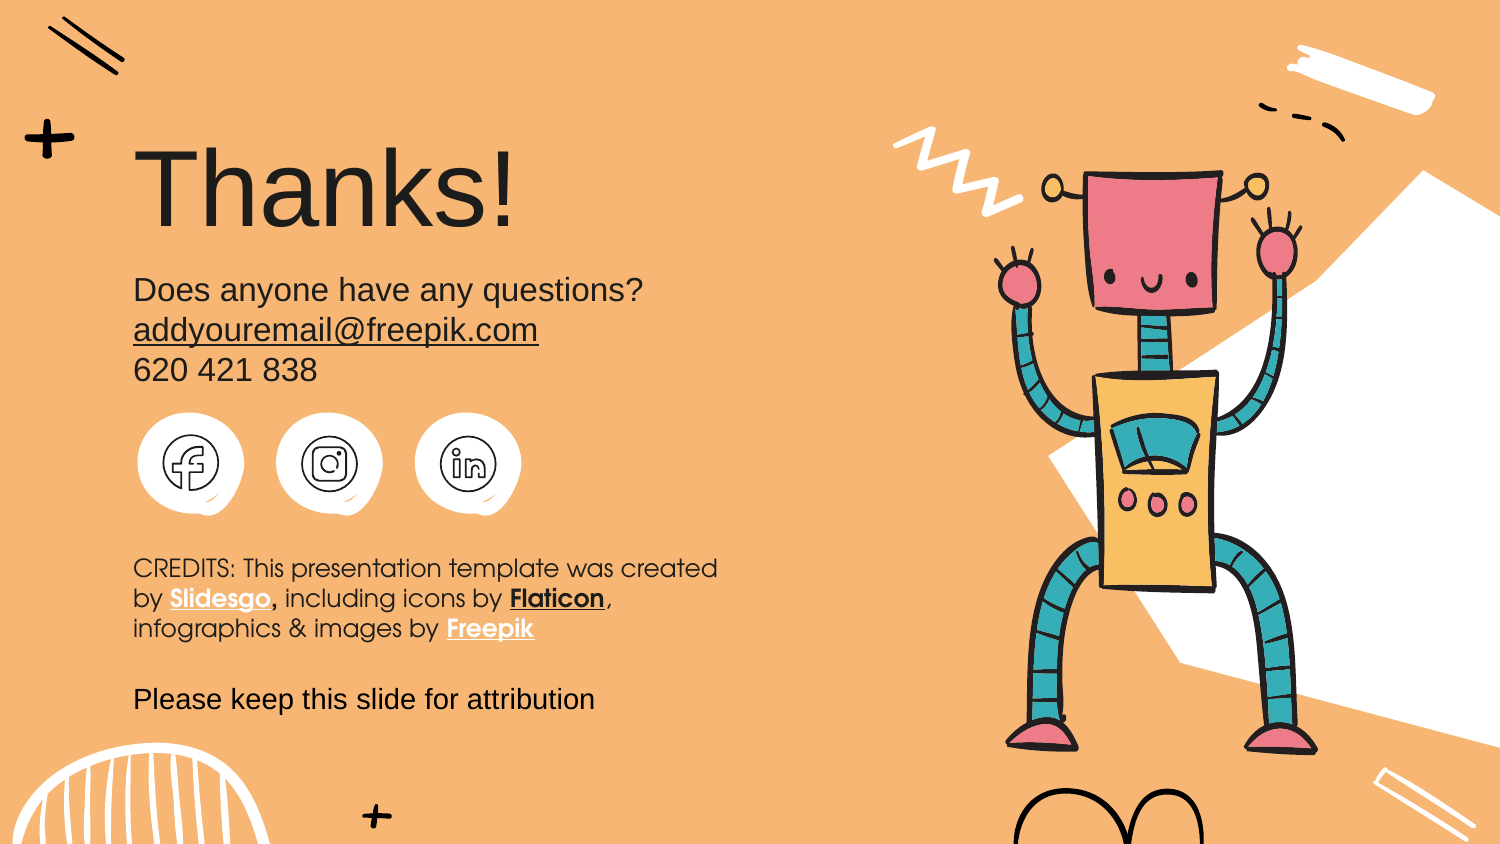

# Thanks!

Does anyone have any questions? addyouremail@freepik.com
620 421 838

Please keep this slide for attribution